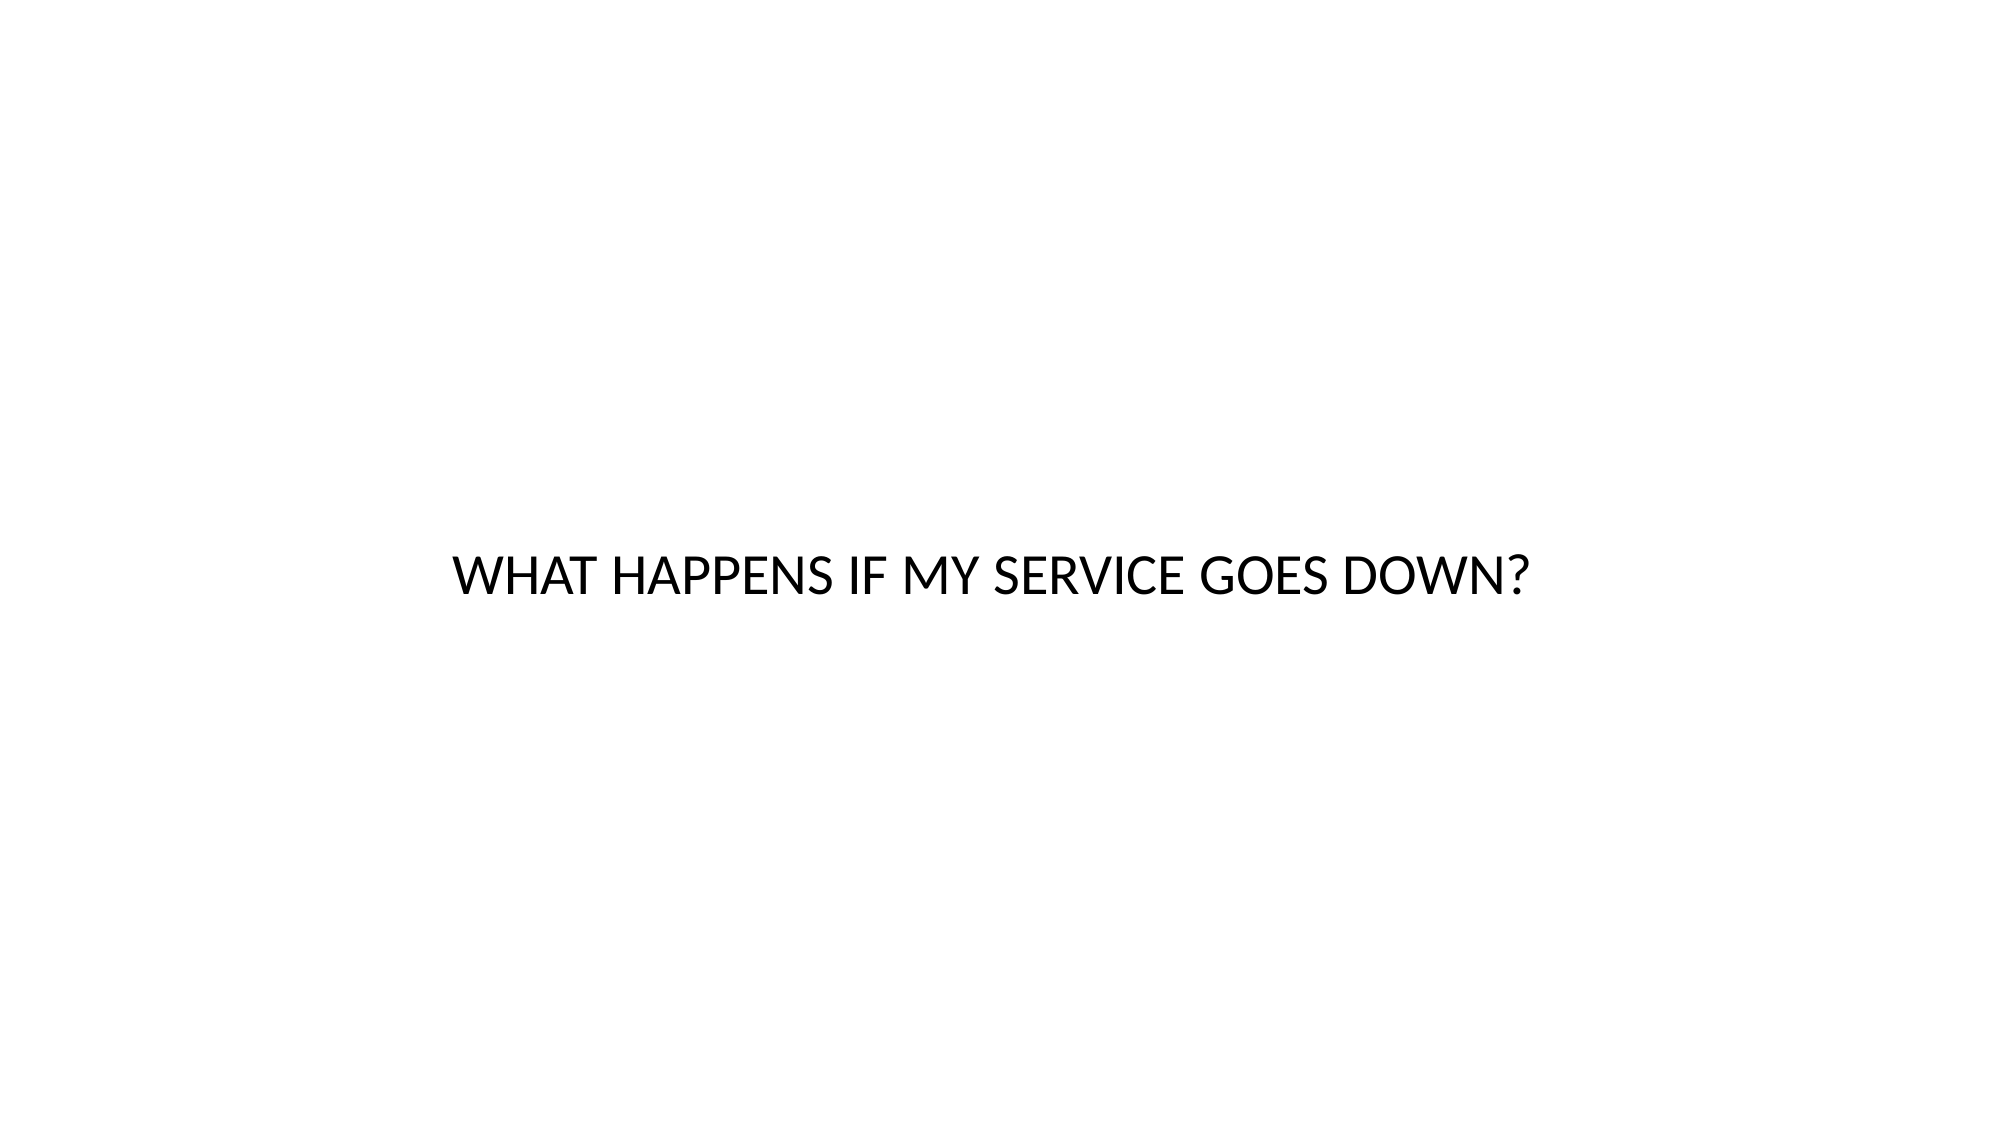

WHAT HAPPENS IF MY SERVICE GOES DOWN?